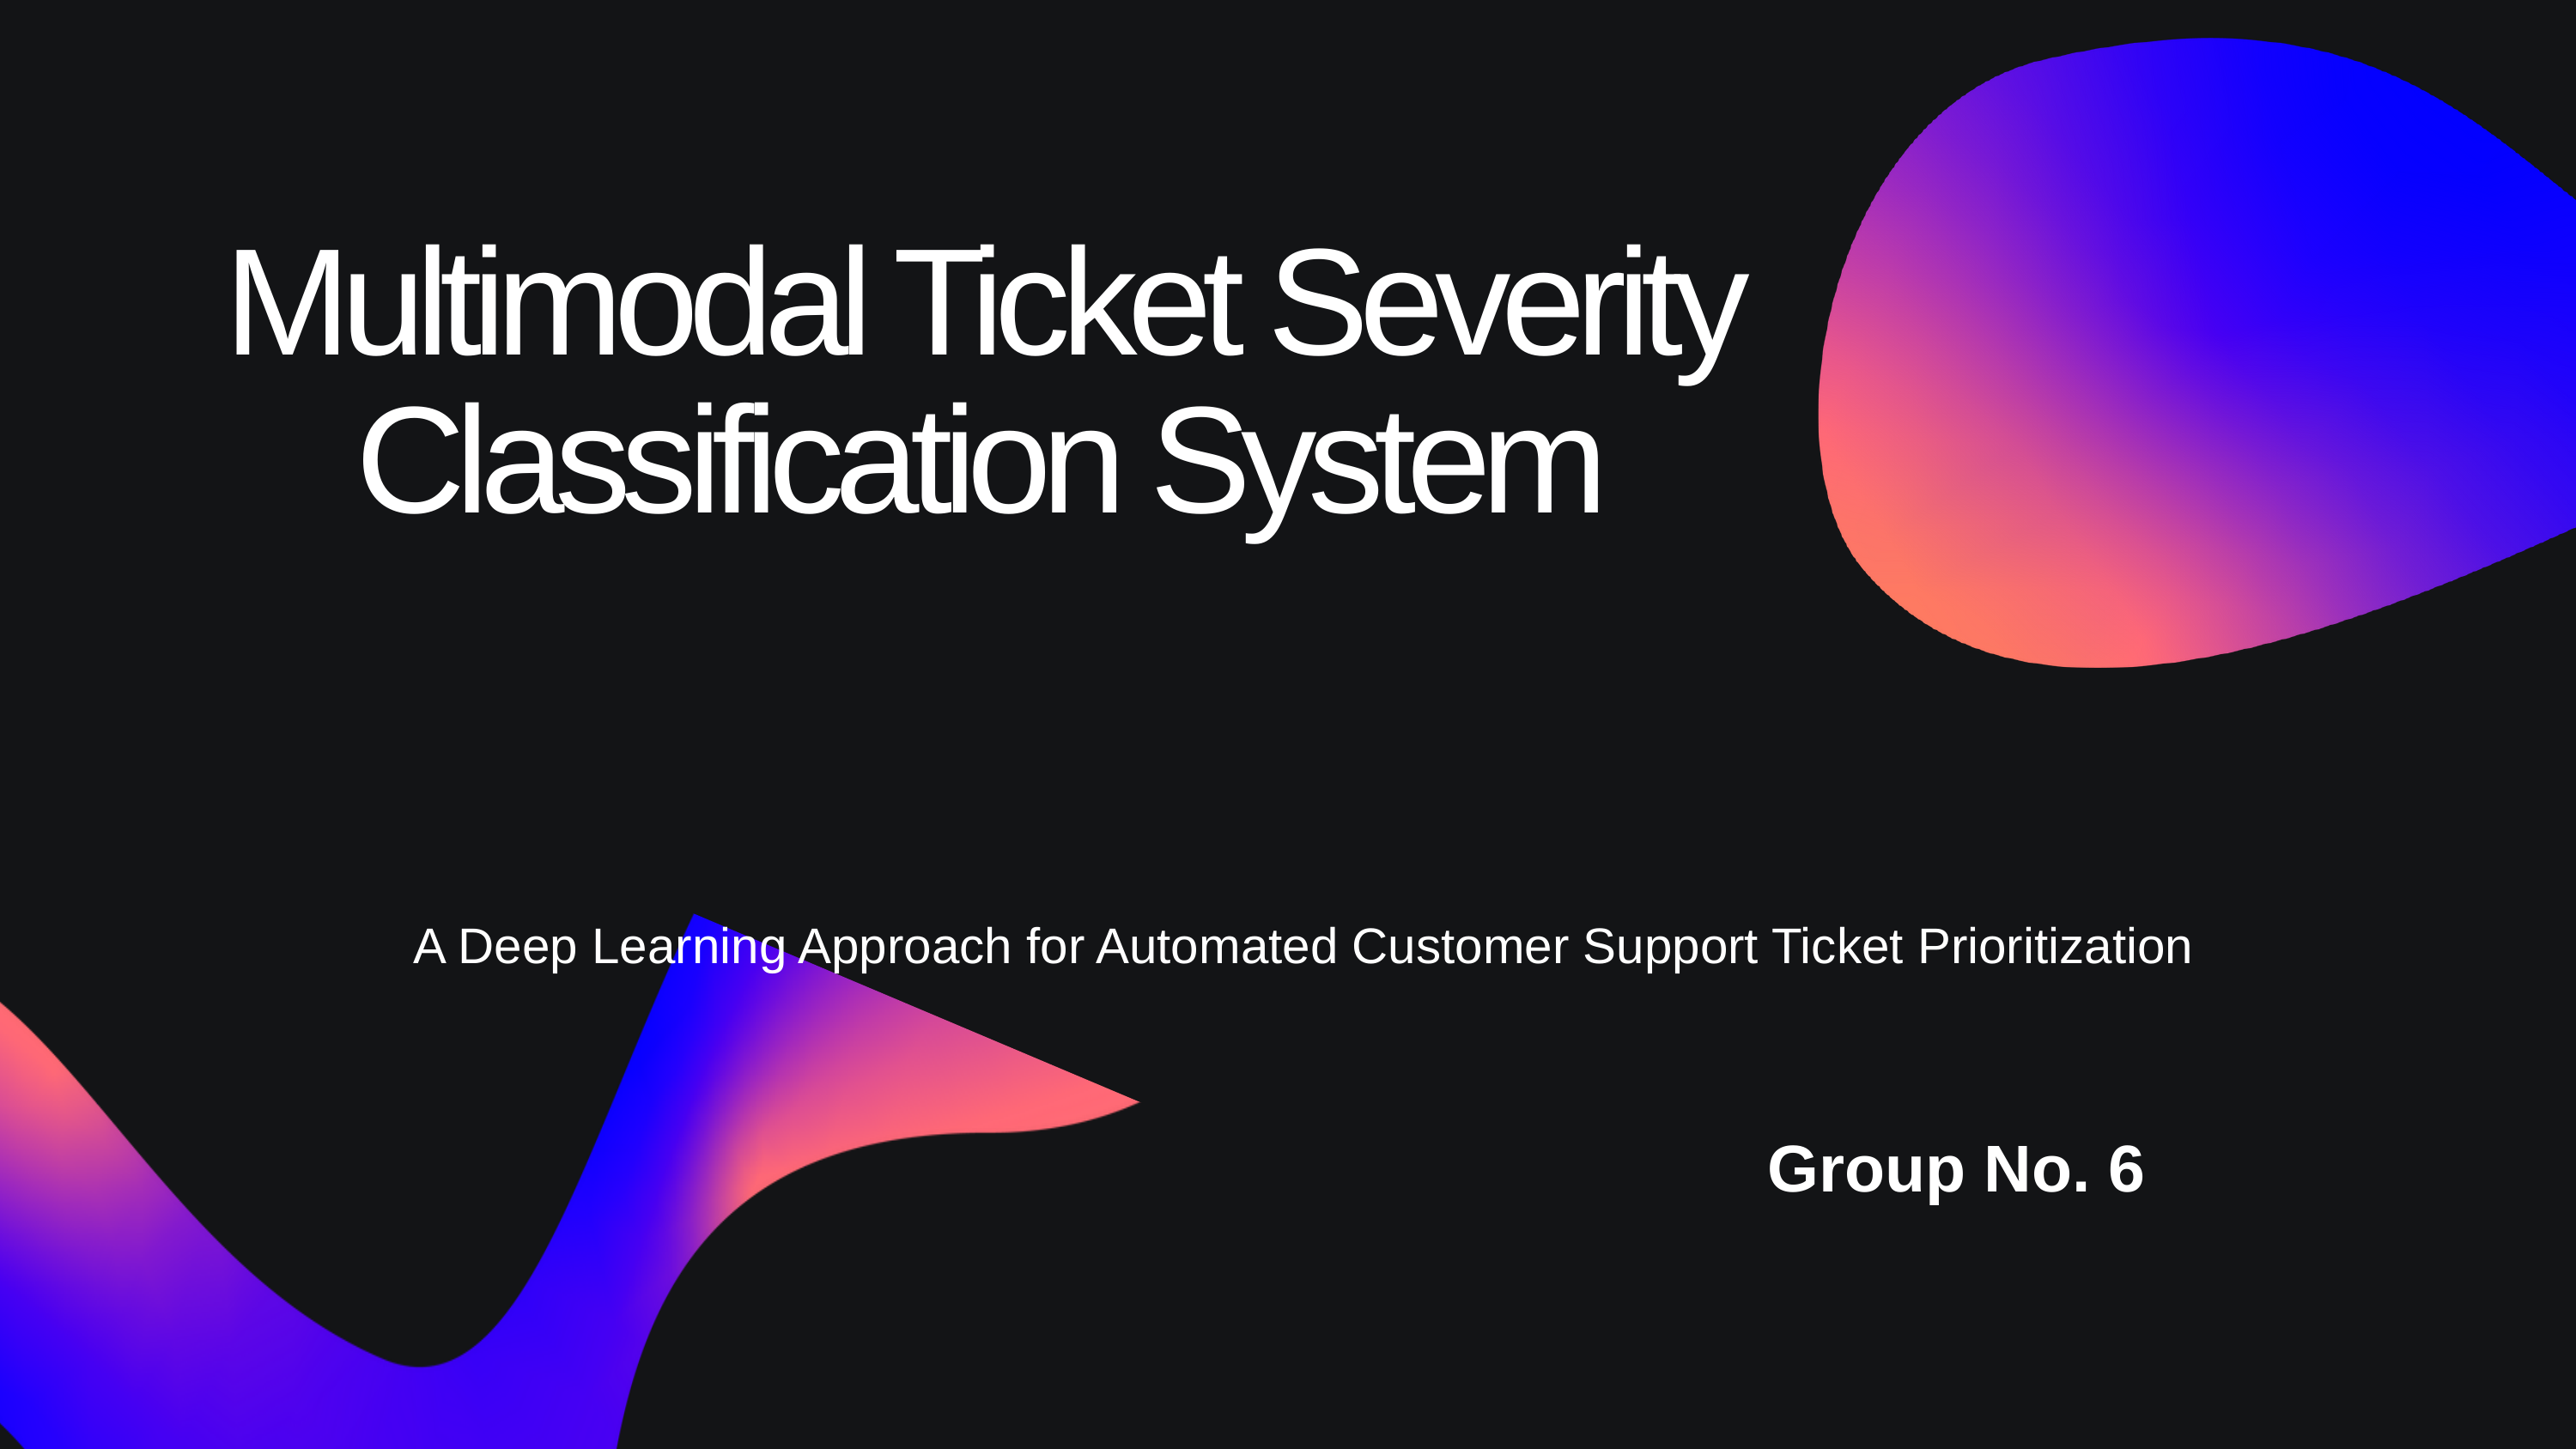

Multimodal Ticket Severity Classification System

A Deep Learning Approach for Automated Customer Support Ticket Prioritization
Group No. 6